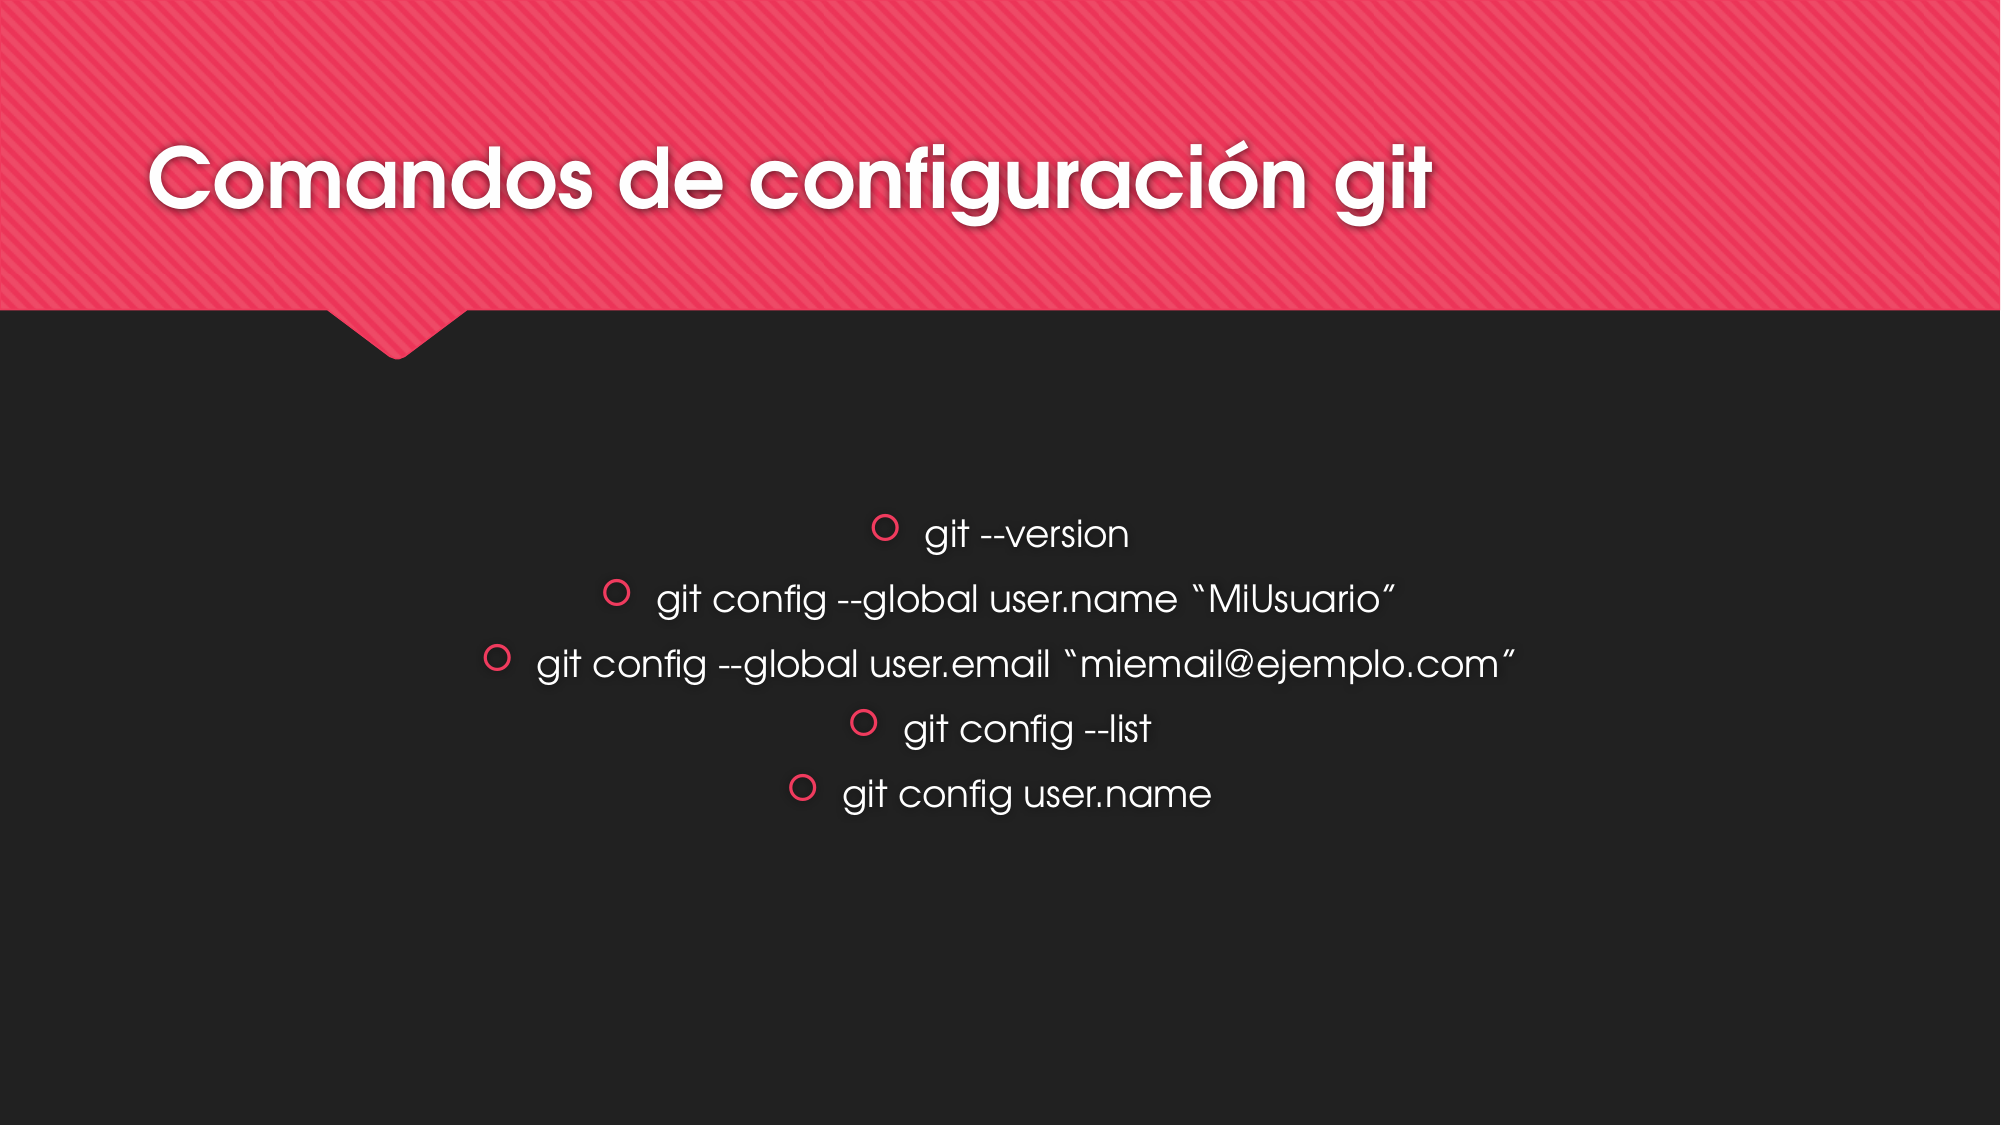

# Comandos de configuración git
git --version
git config --global user.name “MiUsuario”
git config --global user.email “miemail@ejemplo.com”
git config --list
git config user.name